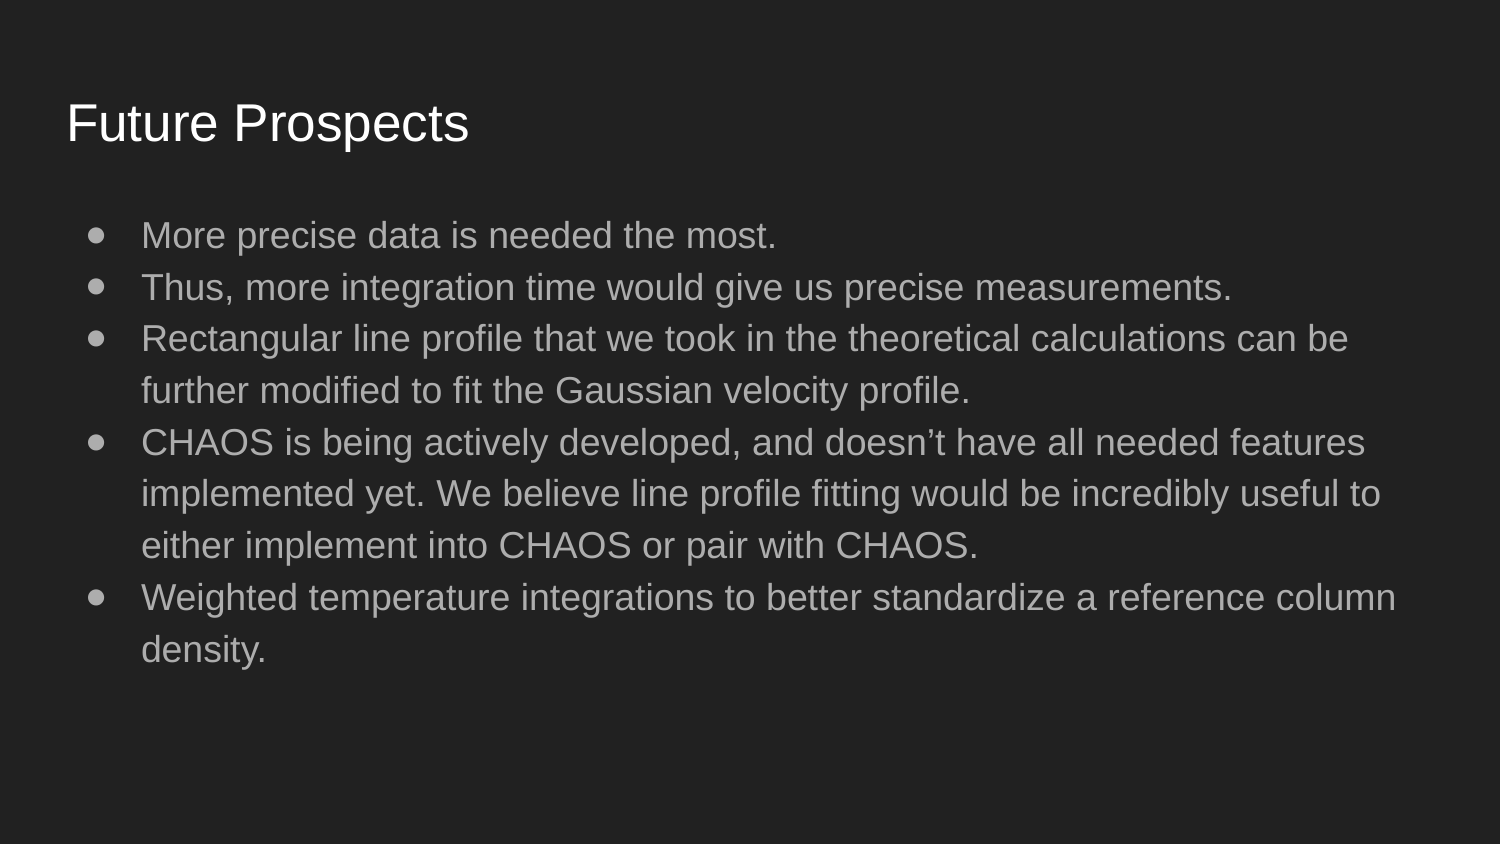

# Future Prospects
More precise data is needed the most.
Thus, more integration time would give us precise measurements.
Rectangular line profile that we took in the theoretical calculations can be further modified to fit the Gaussian velocity profile.
CHAOS is being actively developed, and doesn’t have all needed features implemented yet. We believe line profile fitting would be incredibly useful to either implement into CHAOS or pair with CHAOS.
Weighted temperature integrations to better standardize a reference column density.